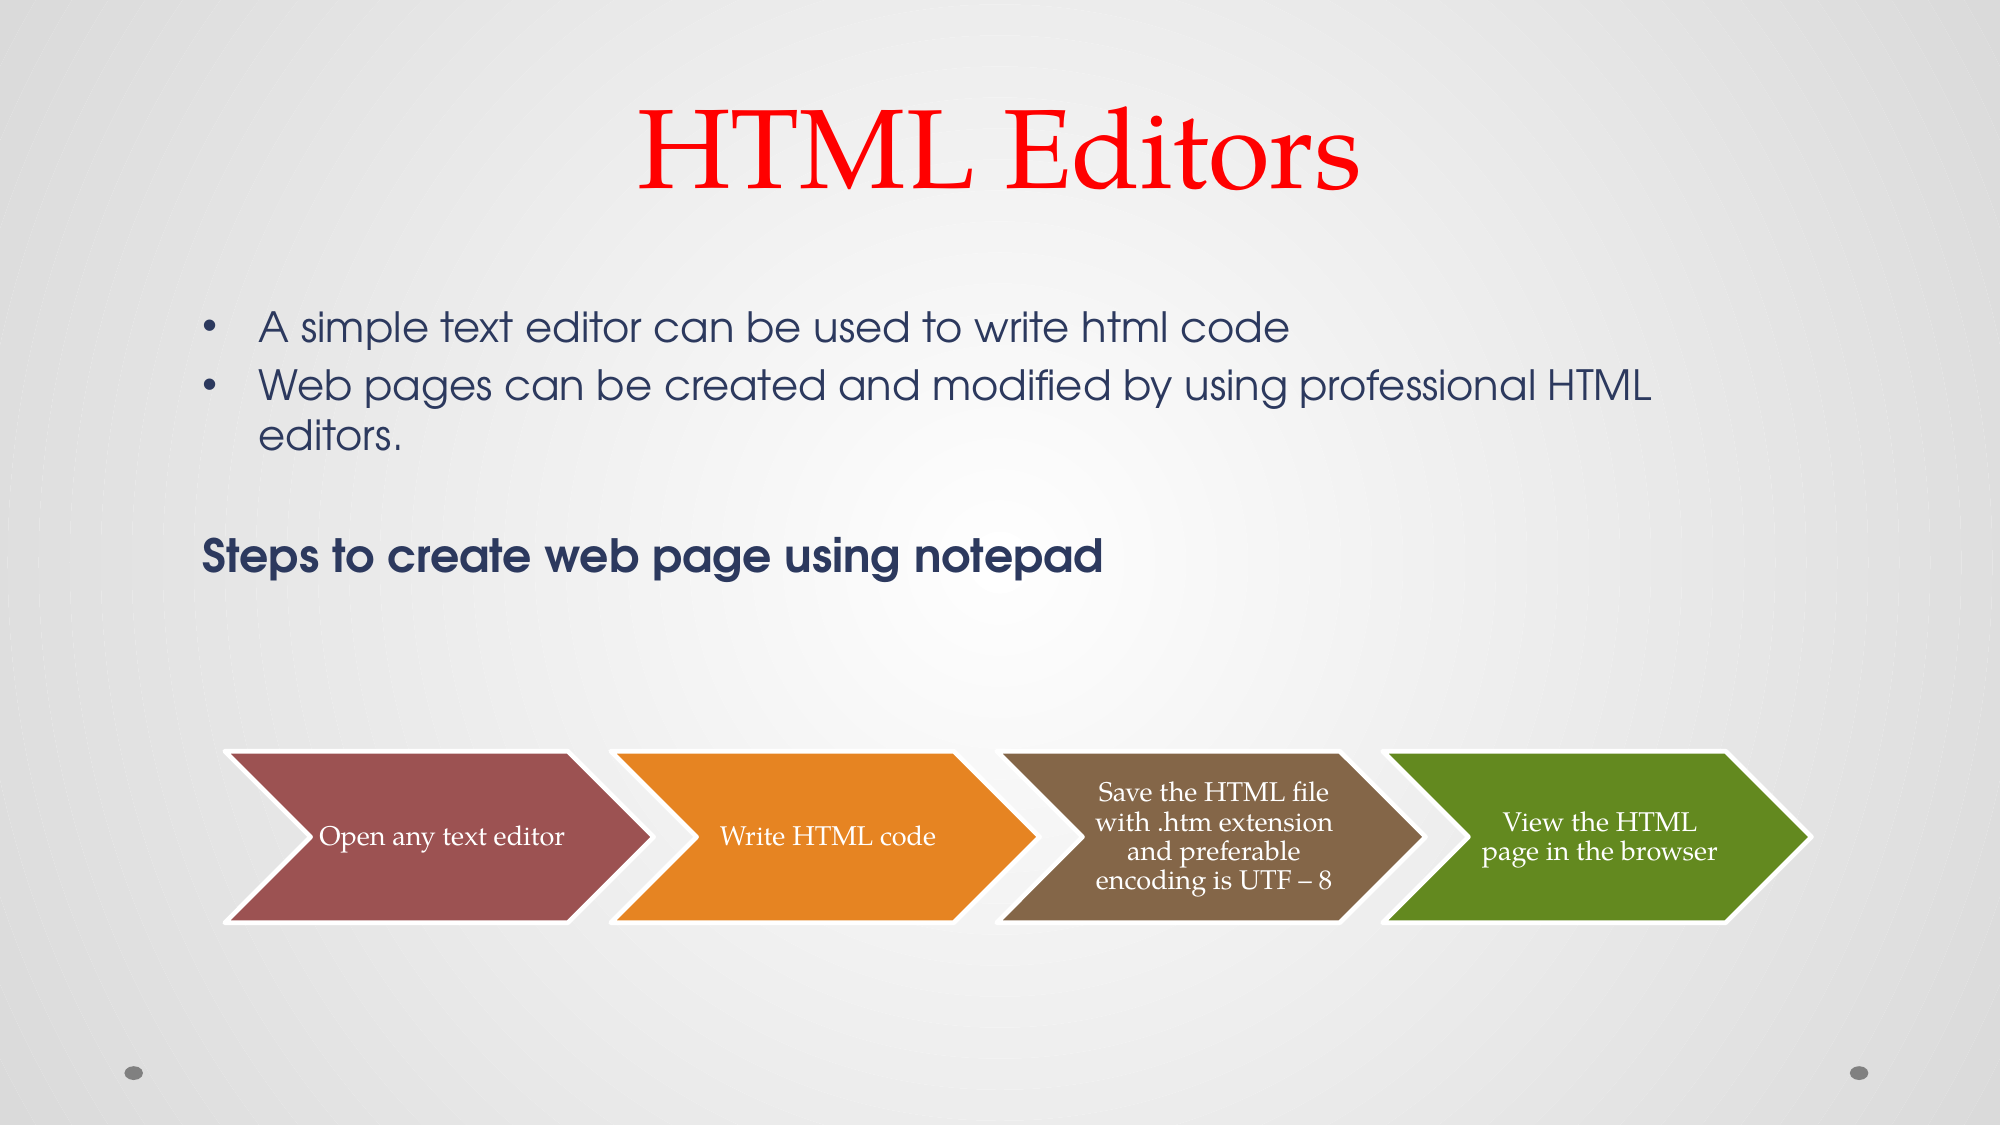

# HTML Editors
A simple text editor can be used to write html code
Web pages can be created and modified by using professional HTML editors.

Steps to create web page using notepad
Open any text editor
Write HTML code
Save the HTML file with .htm extension and preferable encoding is UTF – 8
View the HTML page in the browser